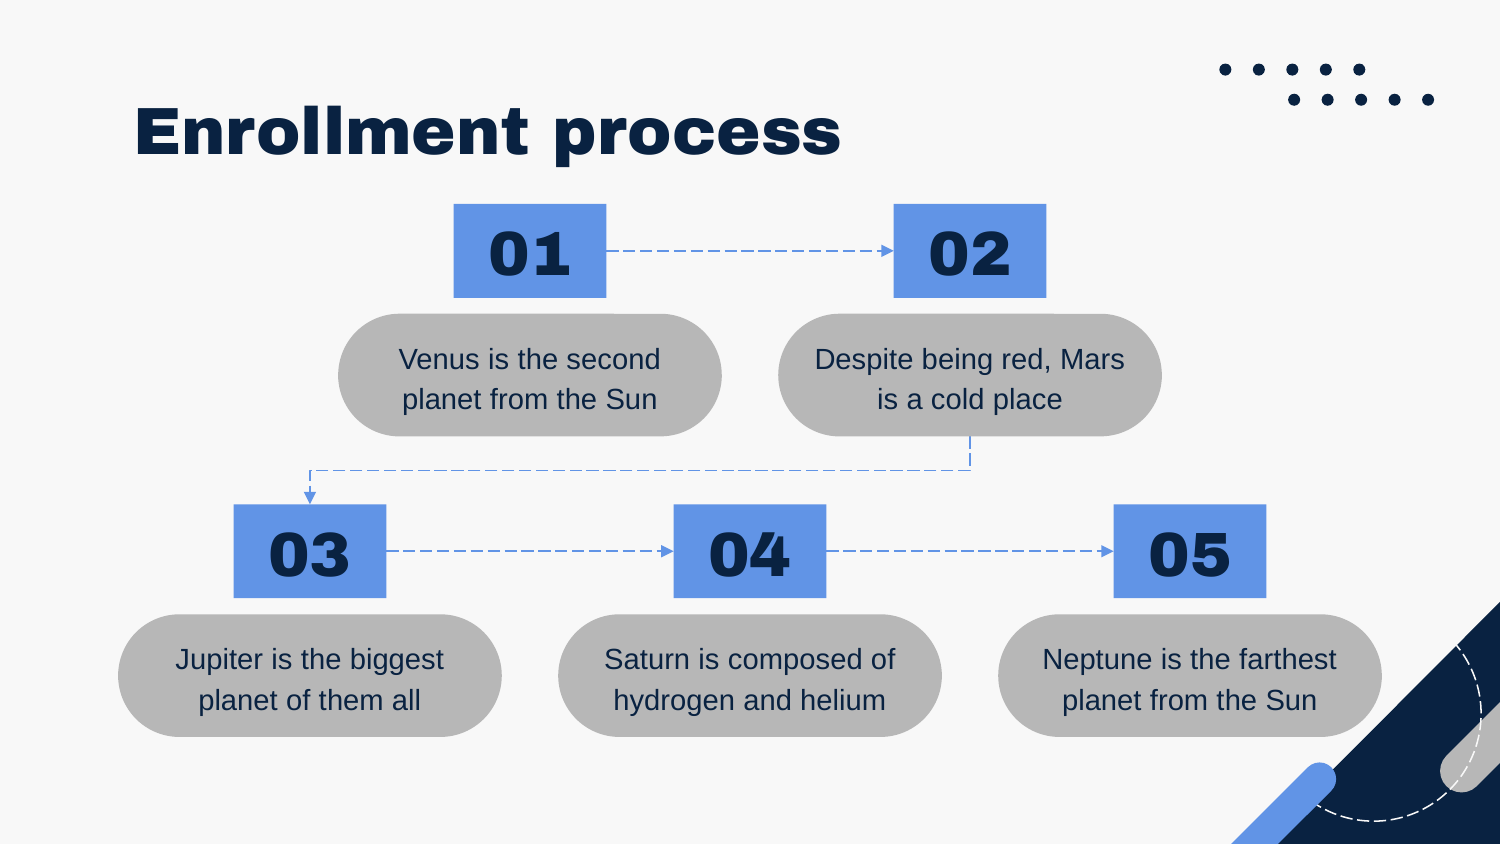

# Enrollment process
01
02
Venus is the second planet from the Sun
Despite being red, Mars is a cold place
03
04
05
Jupiter is the biggest planet of them all
Saturn is composed of hydrogen and helium
Neptune is the farthest planet from the Sun